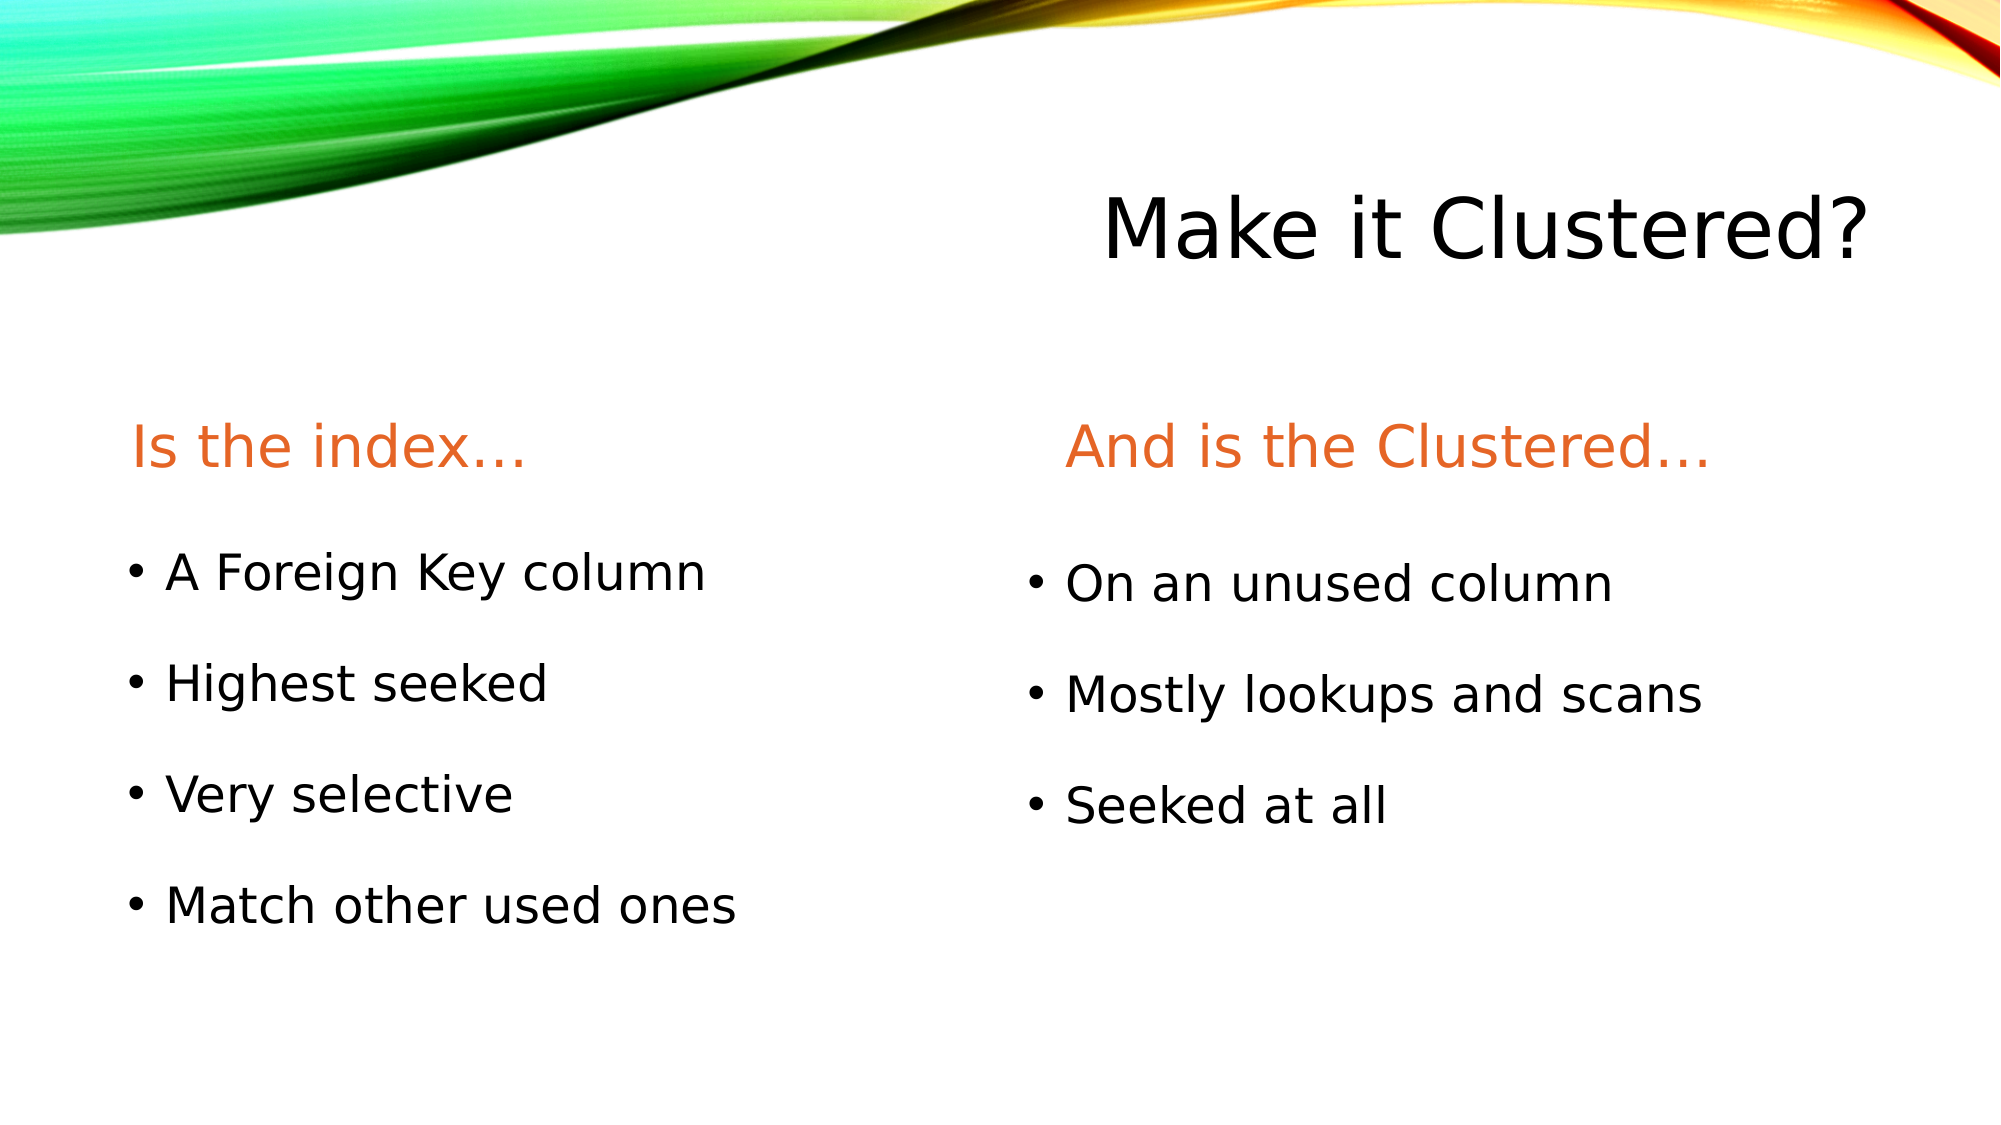

# Make it Clustered?
Is the index…
And is the Clustered…
A Foreign Key column
Highest seeked
Very selective
Match other used ones

On an unused column
Mostly lookups and scans
Seeked at all